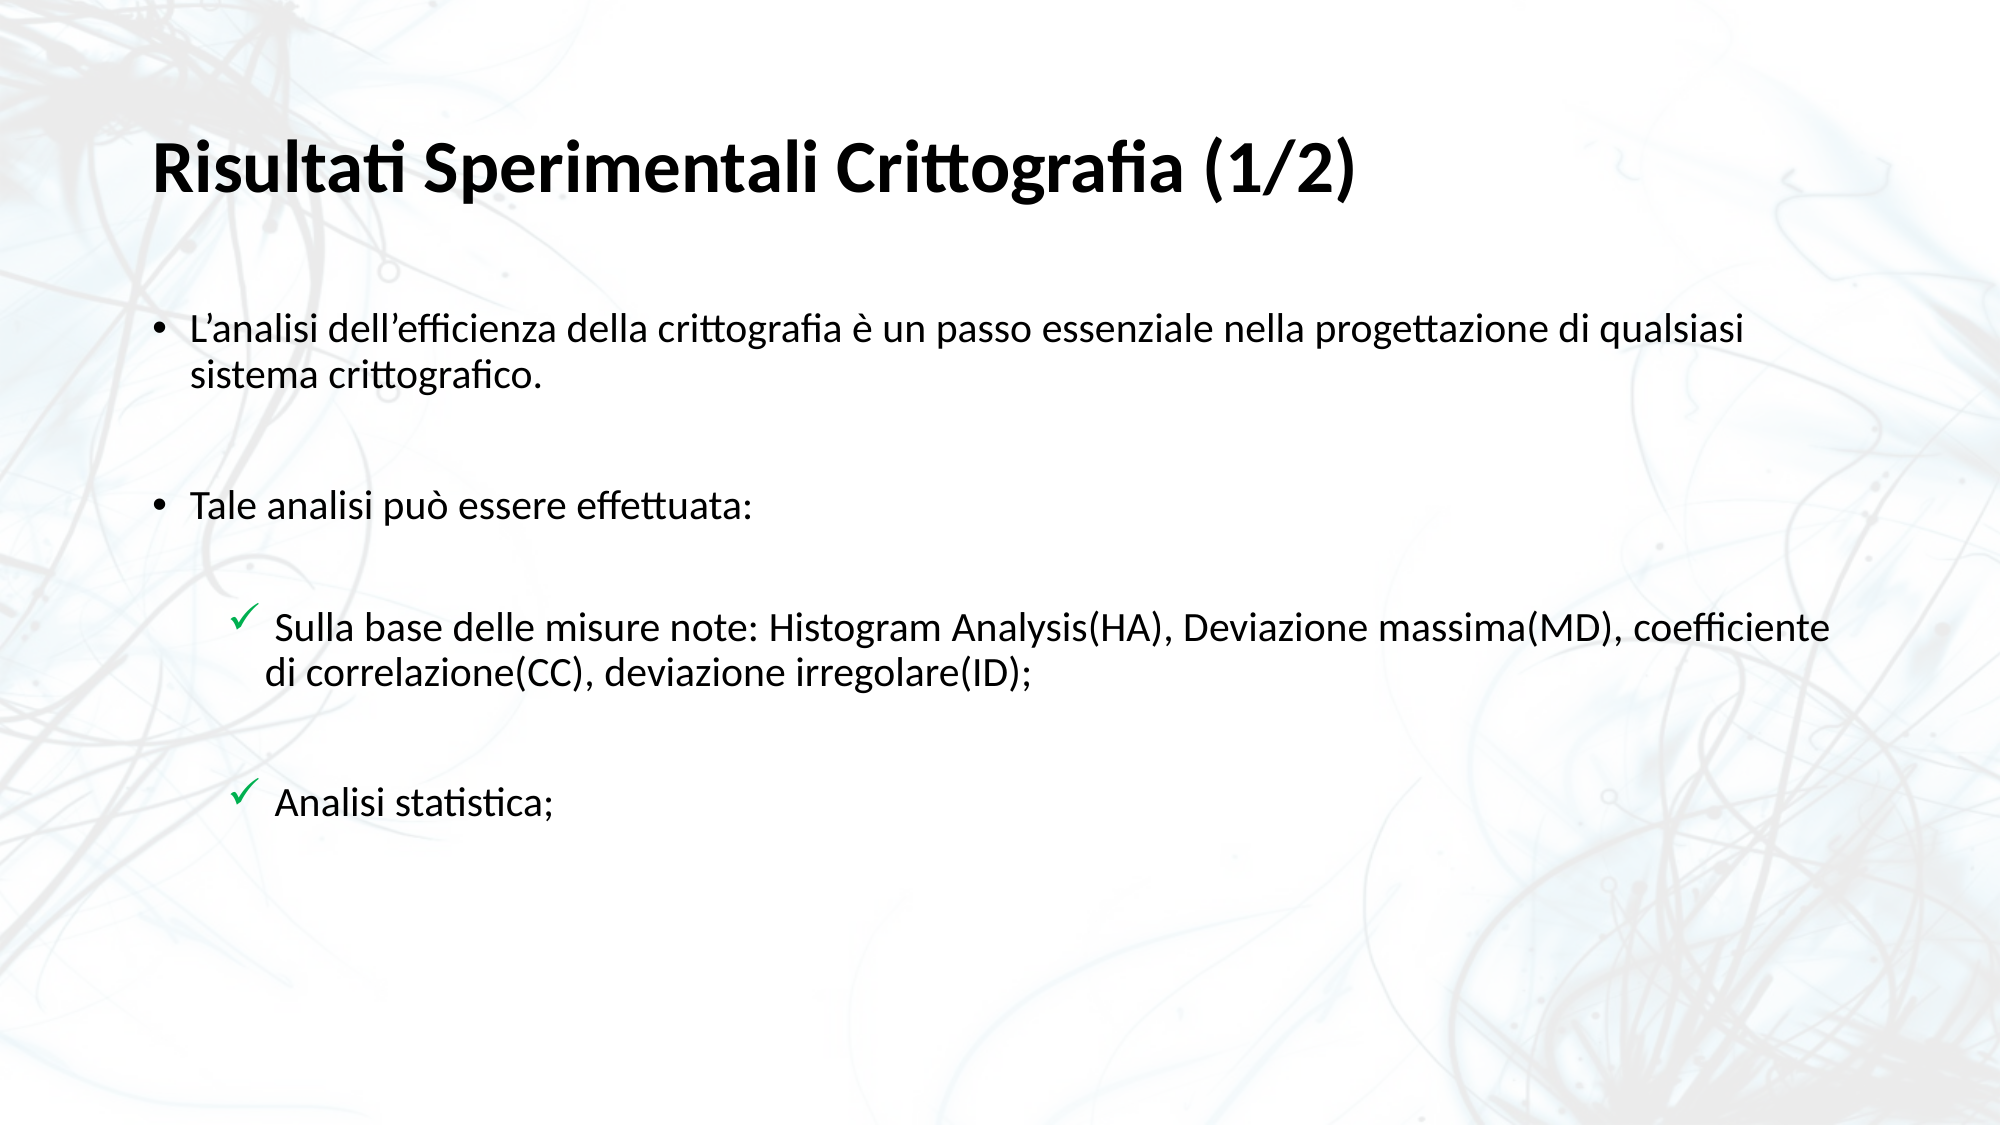

# Risultati Sperimentali Crittografia (1/2)
L’analisi dell’efficienza della crittografia è un passo essenziale nella progettazione di qualsiasi sistema crittografico.

Tale analisi può essere effettuata:

 Sulla base delle misure note: Histogram Analysis(HA), Deviazione massima(MD), coefficiente di correlazione(CC), deviazione irregolare(ID);

 Analisi statistica;